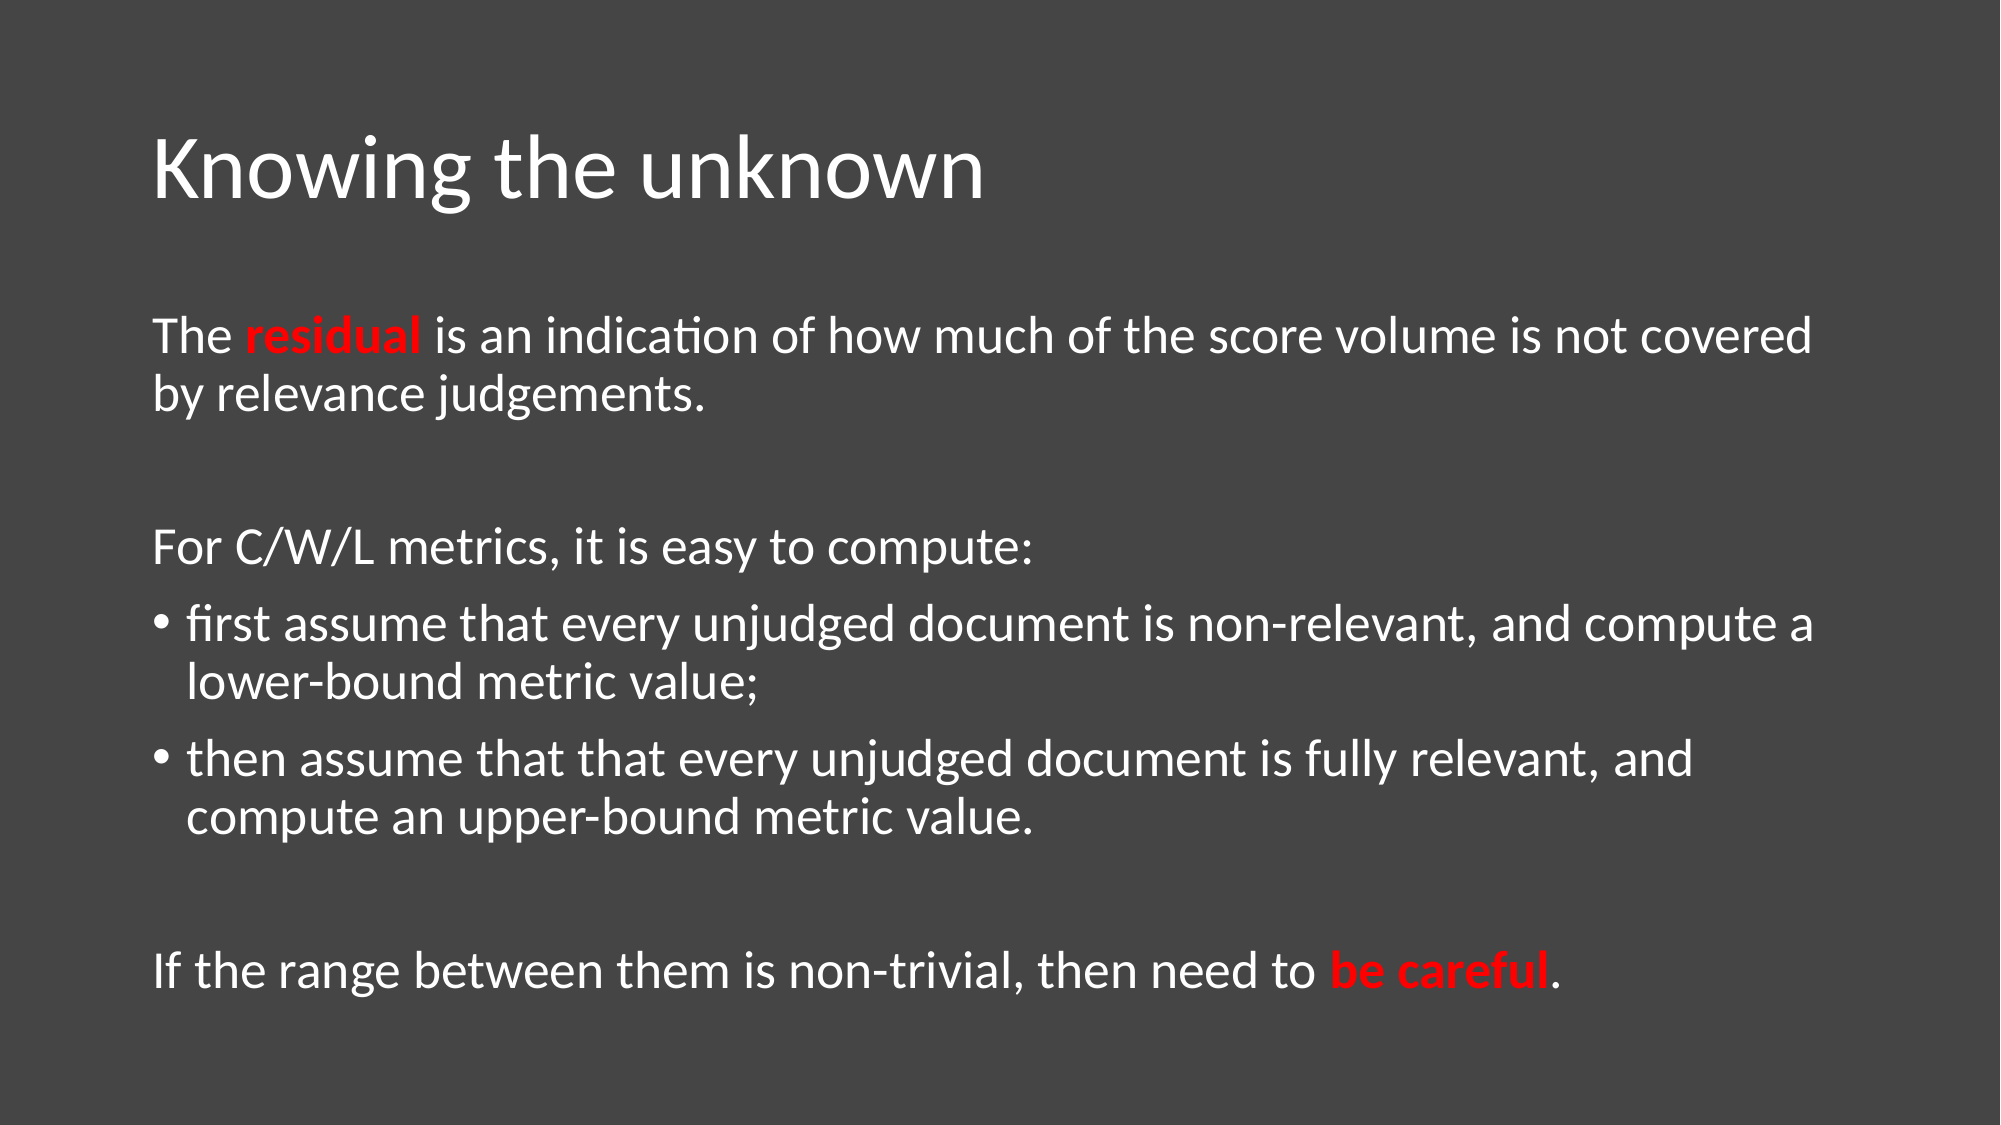

# Knowing the unknown
The residual is an indication of how much of the score volume is not covered by relevance judgements.

For C/W/L metrics, it is easy to compute:
first assume that every unjudged document is non-relevant, and compute a lower-bound metric value;
then assume that that every unjudged document is fully relevant, and compute an upper-bound metric value.

If the range between them is non-trivial, then need to be careful.